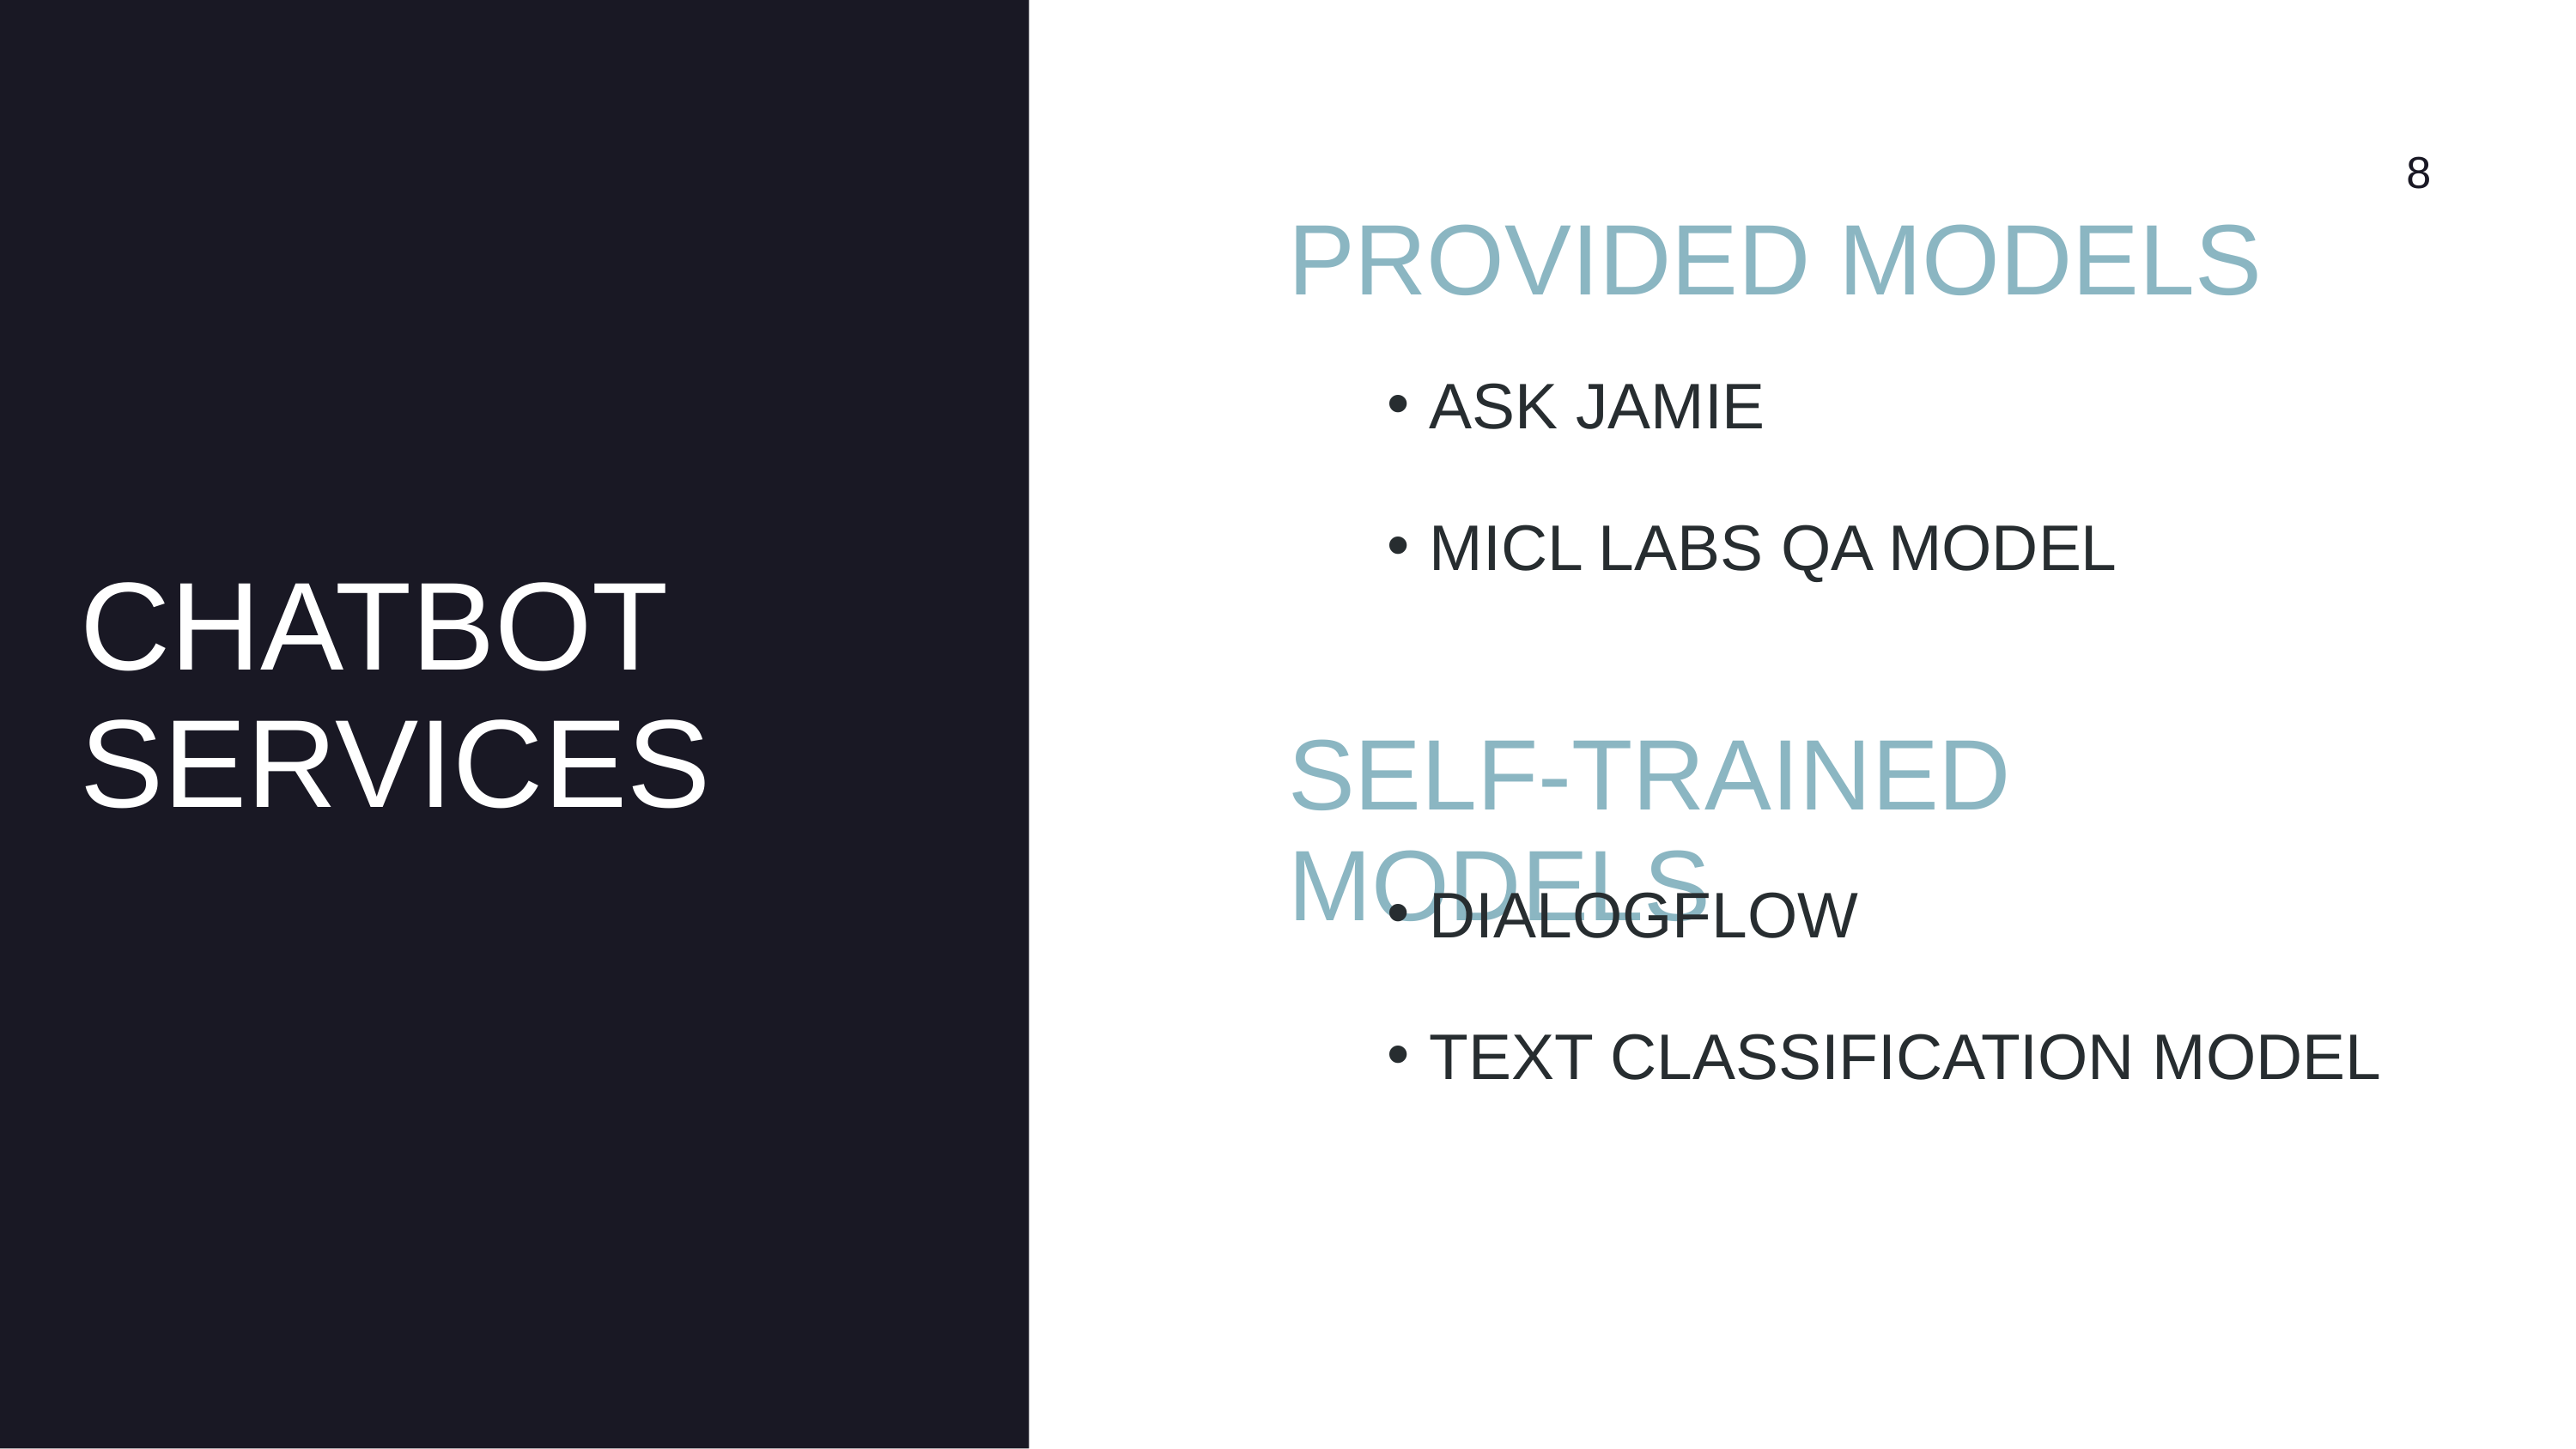

8
PROVIDED MODELS
ASK JAMIE

MICL LABS QA MODEL
CHATBOT
SERVICES
SELF-TRAINED MODELS
DIALOGFLOW

TEXT CLASSIFICATION MODEL